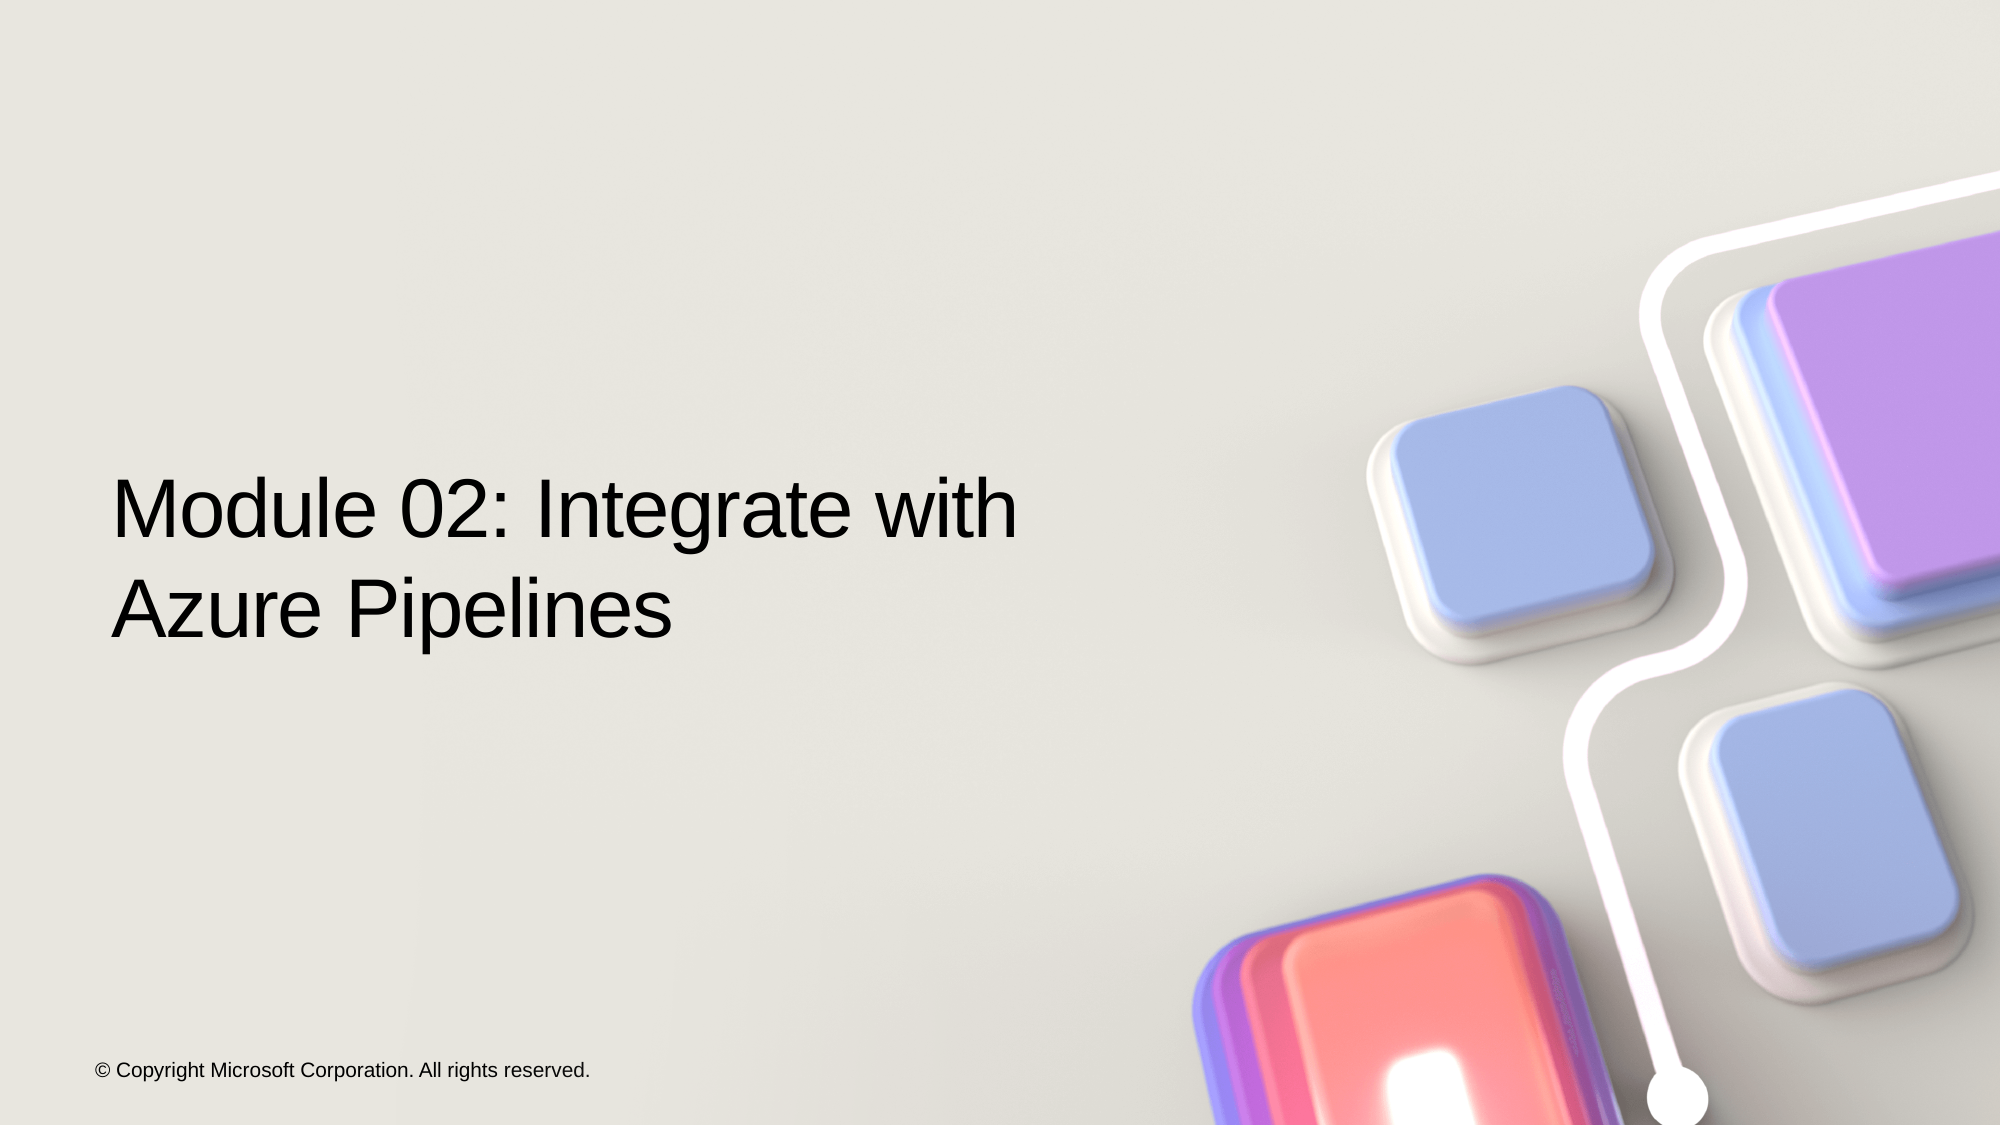

# Module 02: Integrate with Azure Pipelines